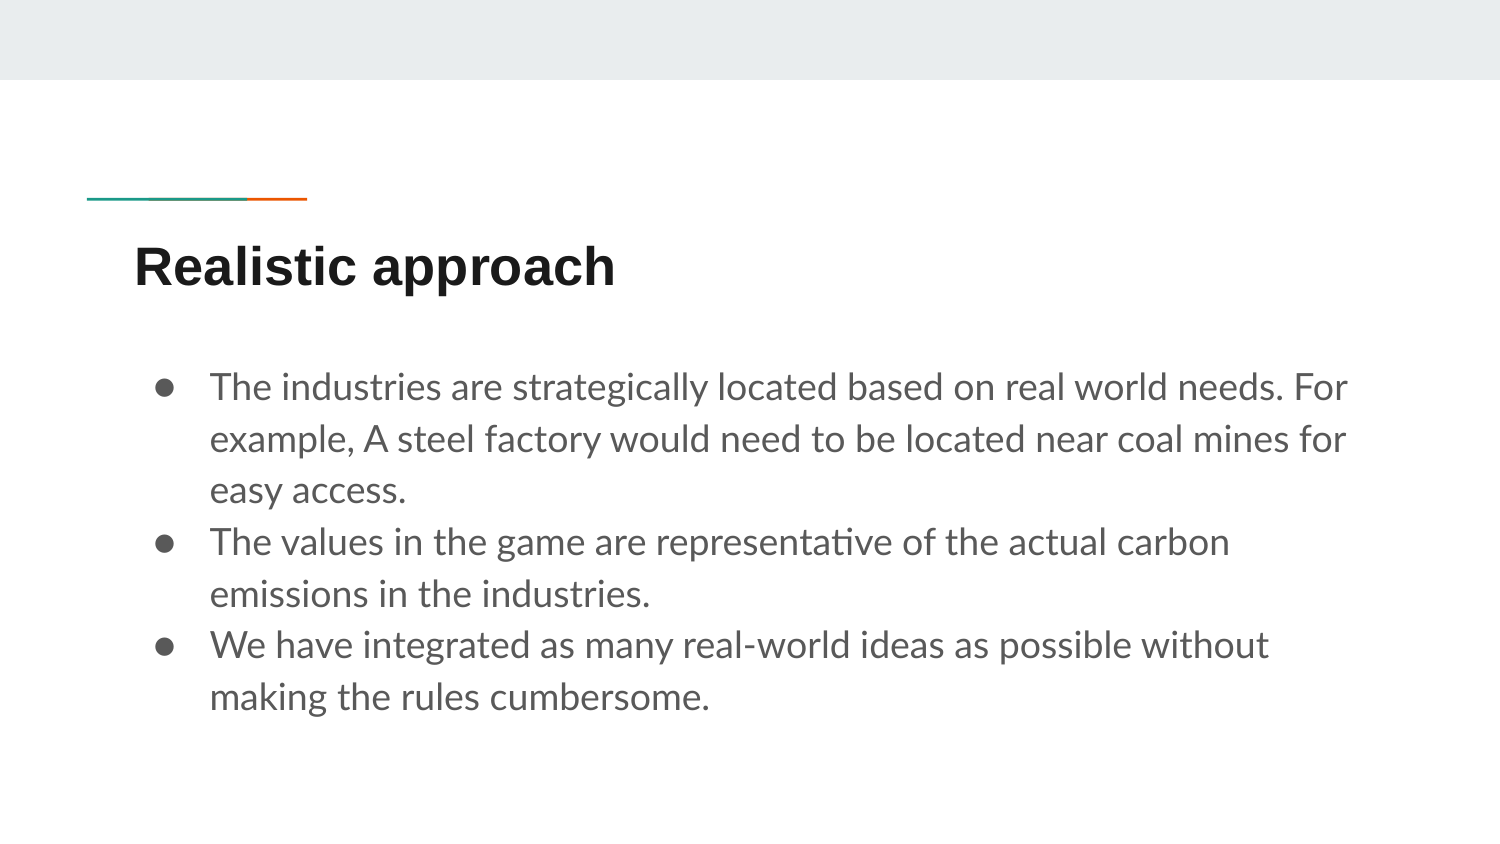

# Realistic approach
The industries are strategically located based on real world needs. For example, A steel factory would need to be located near coal mines for easy access.
The values in the game are representative of the actual carbon emissions in the industries.
We have integrated as many real-world ideas as possible without making the rules cumbersome.